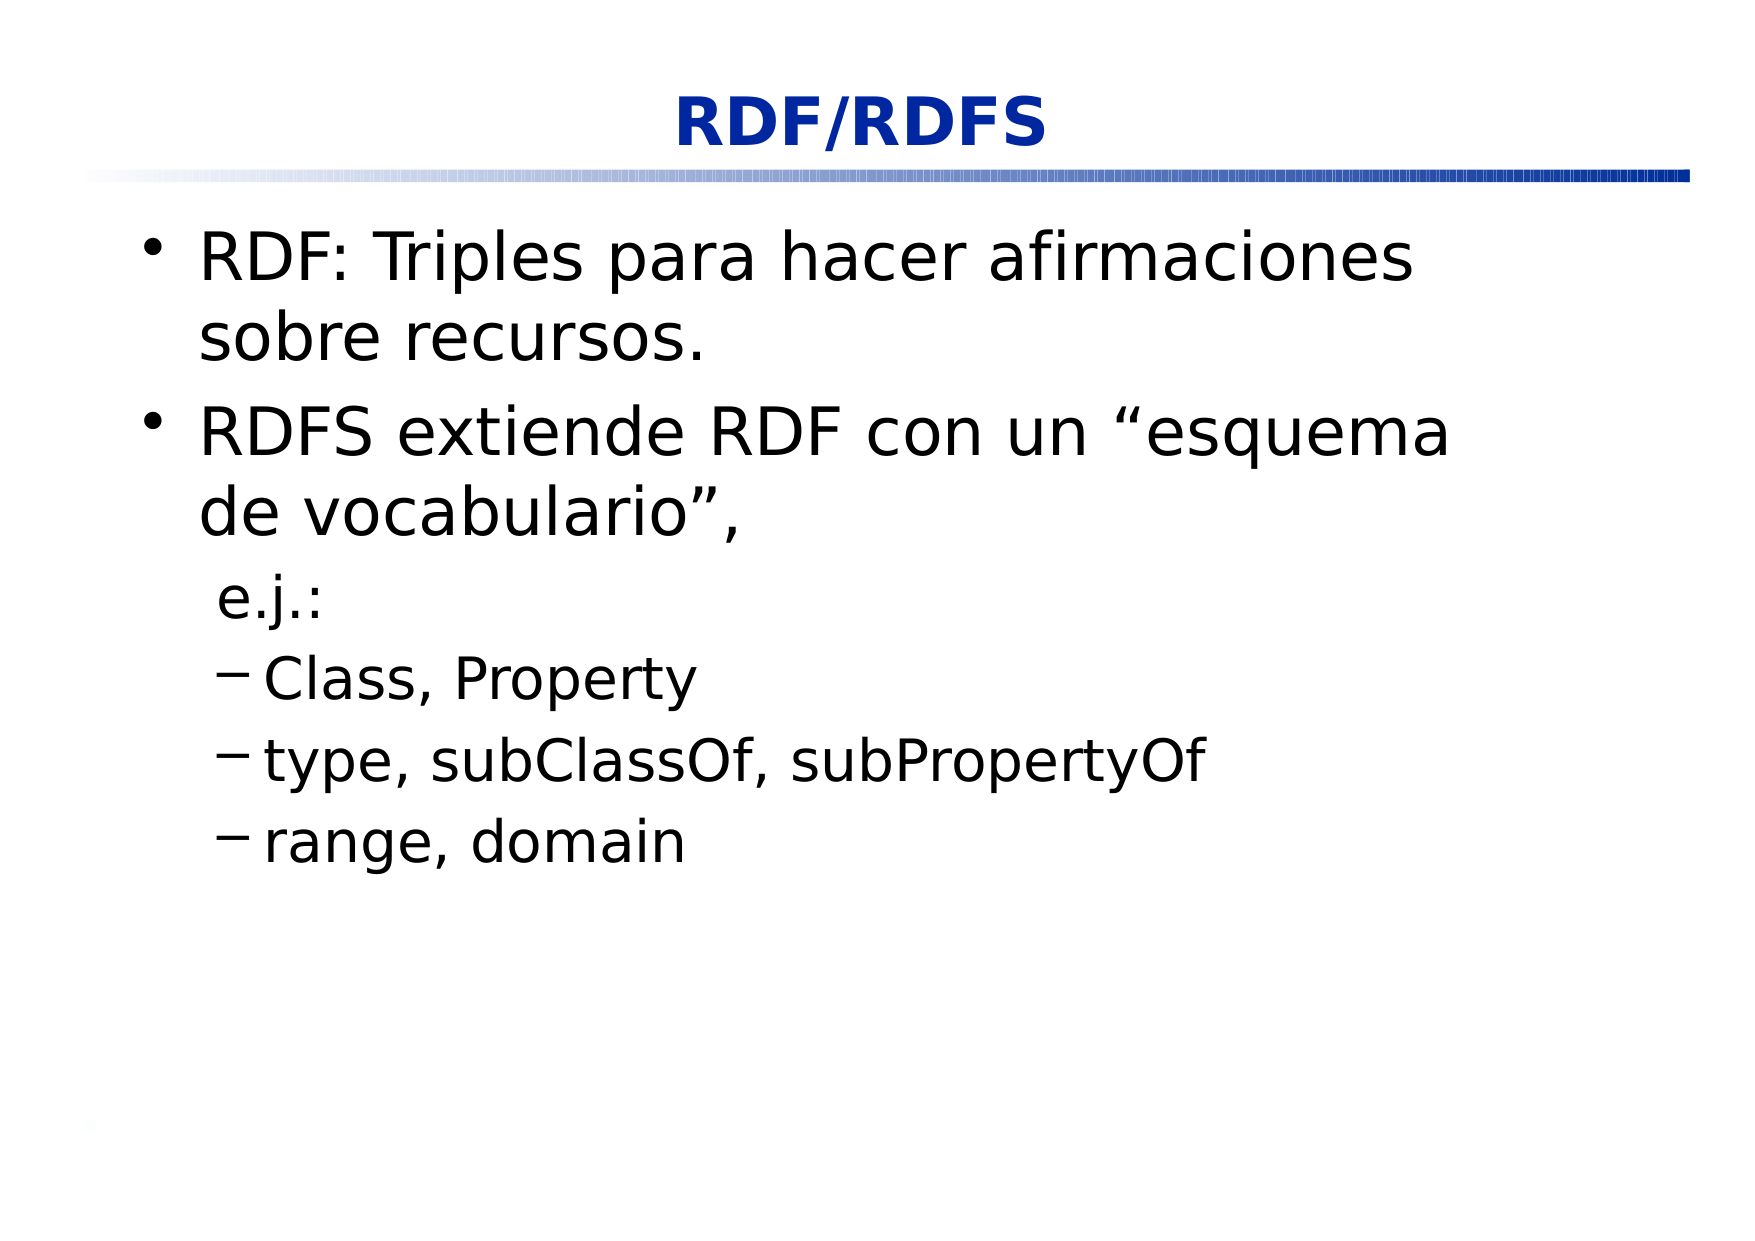

# RDF/RDFS
RDF: Triples para hacer afirmaciones sobre recursos.
RDFS extiende RDF con un “esquema de vocabulario”,
e.j.:
Class, Property
type, subClassOf, subPropertyOf
range, domain